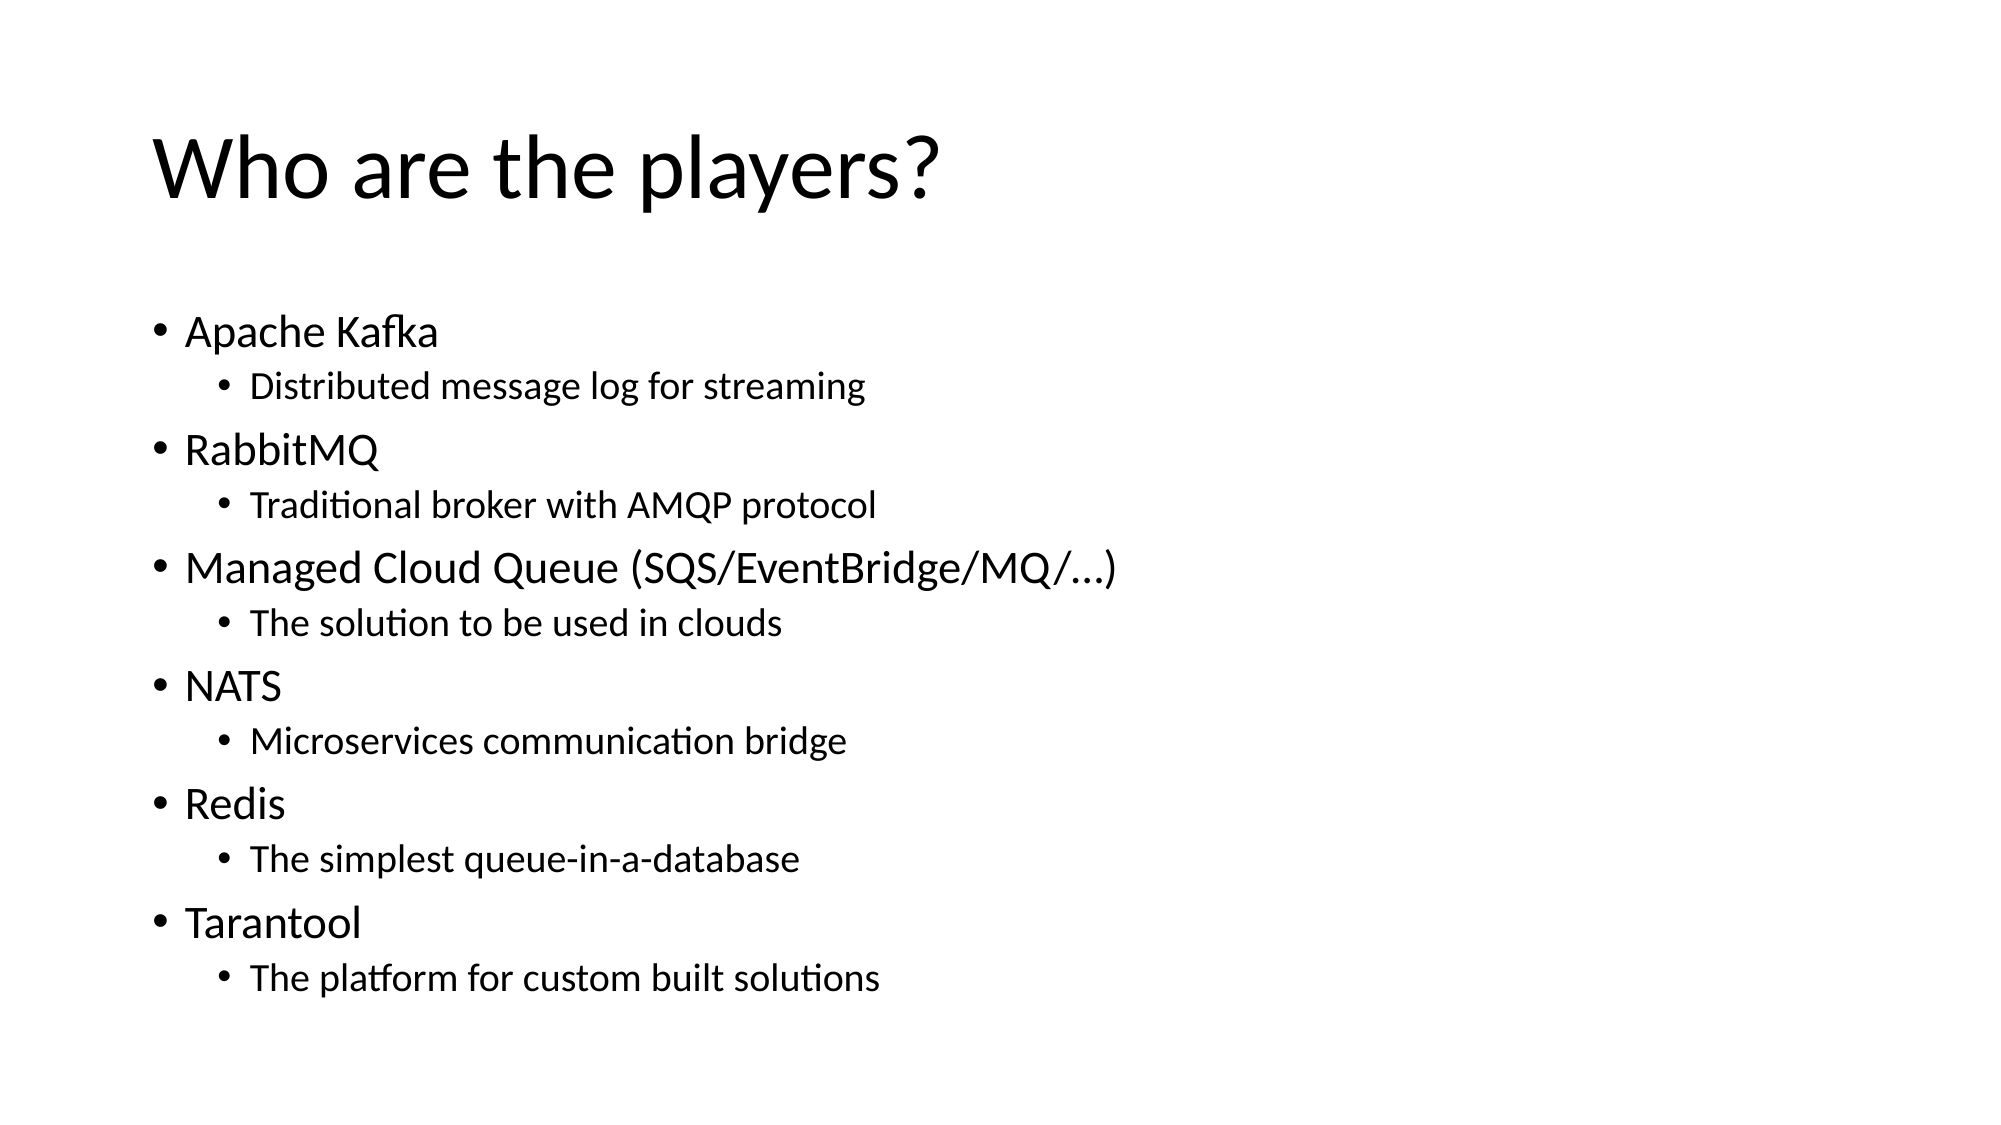

# Who are the players?
Apache Kafka
Distributed message log for streaming
RabbitMQ
Traditional broker with AMQP protocol
Managed Cloud Queue (SQS/EventBridge/MQ/…)
The solution to be used in clouds
NATS
Microservices communication bridge
Redis
The simplest queue-in-a-database
Tarantool
The platform for custom built solutions